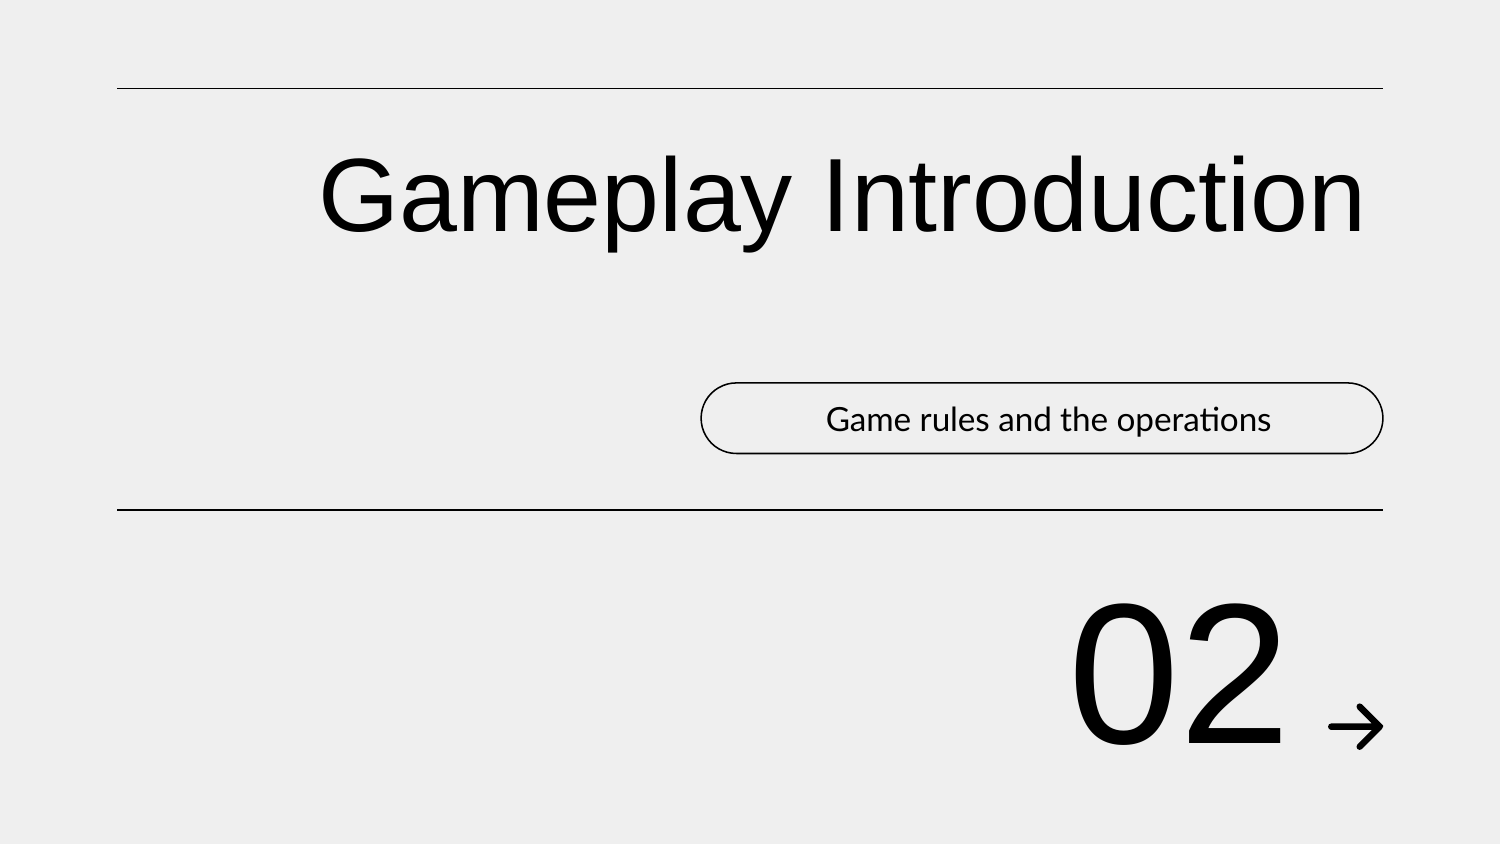

# Gameplay Introduction
Game rules and the operations

02